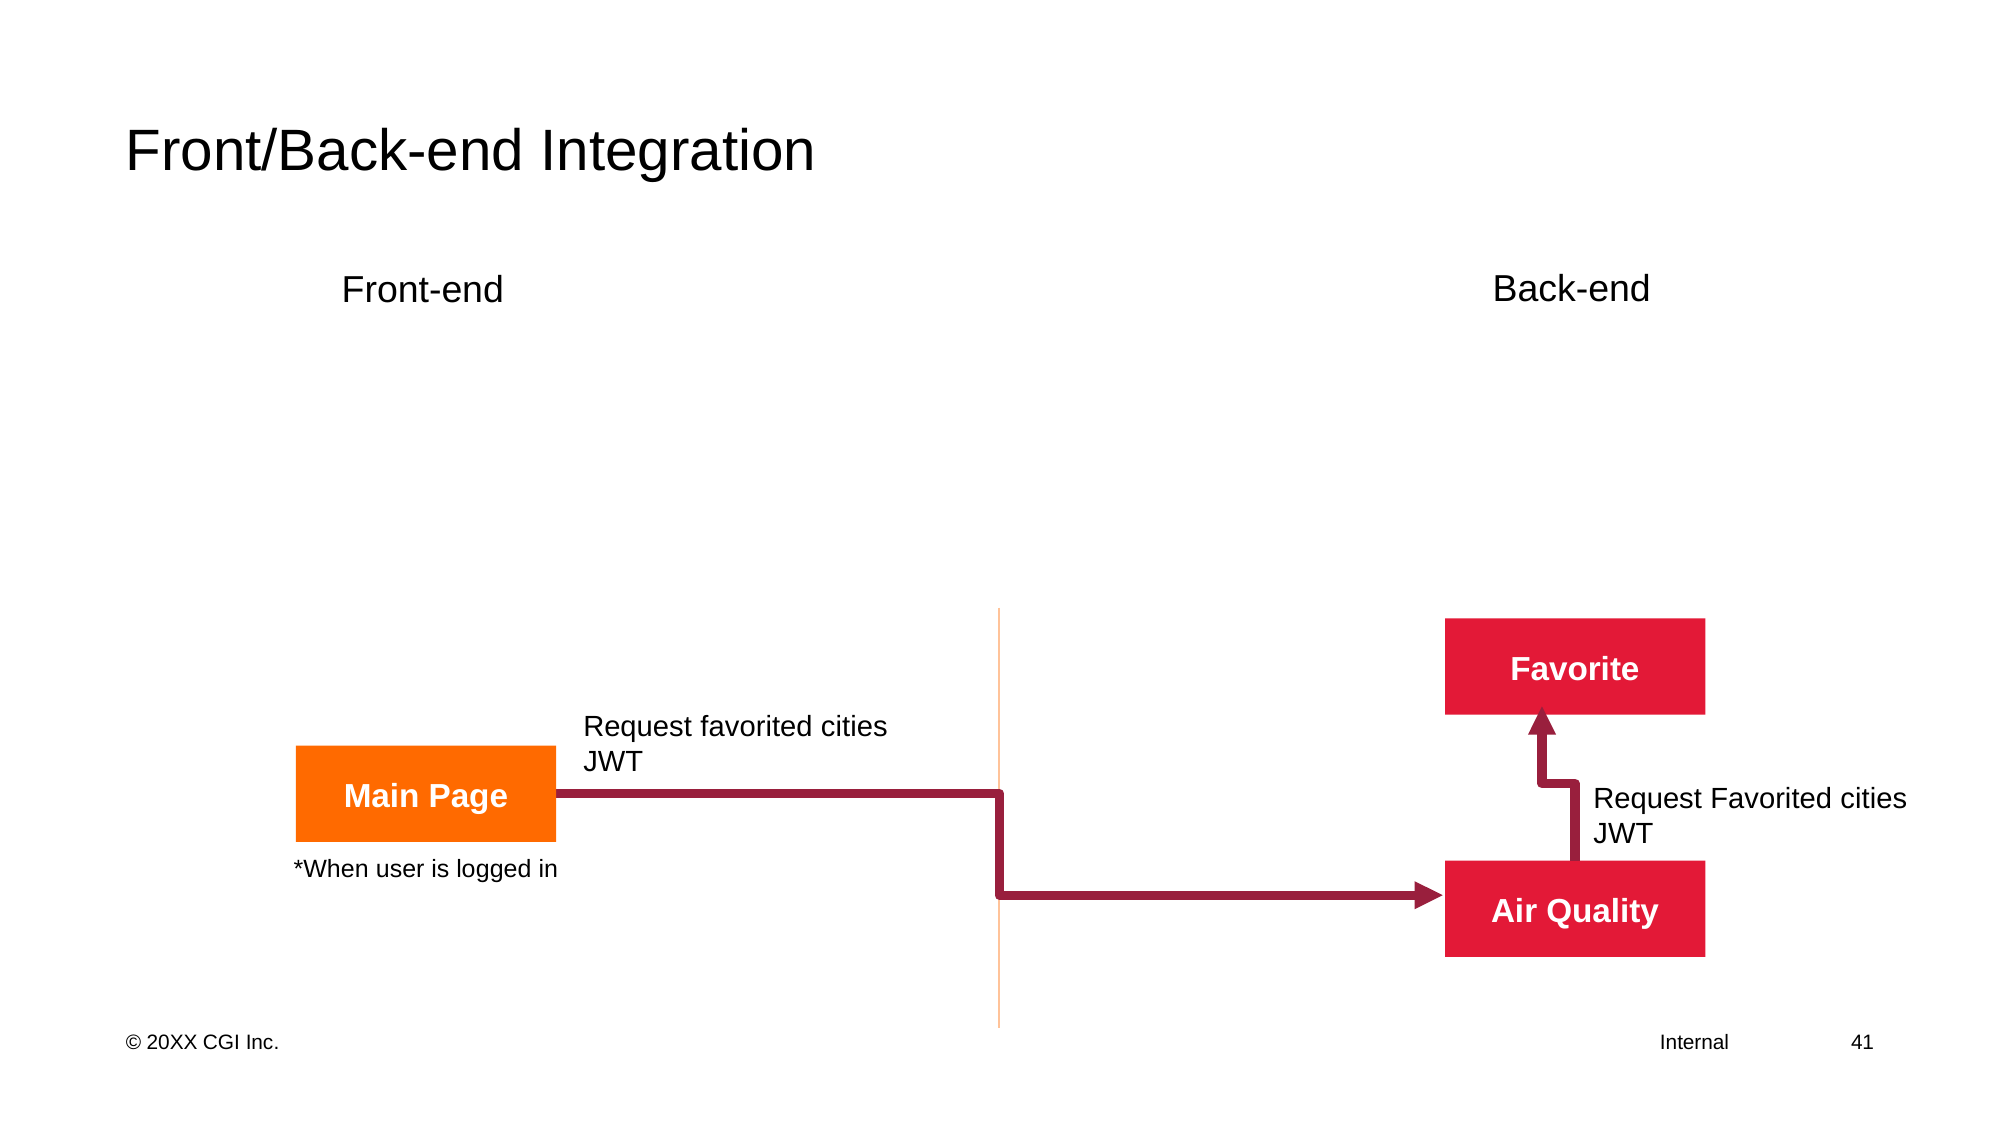

# Front/Back-end Integration
Back-end
Front-end
Favorite
Request favorited cities
JWT
Main Page
Request Favorited cities
JWT
*When user is logged in
Air Quality
41